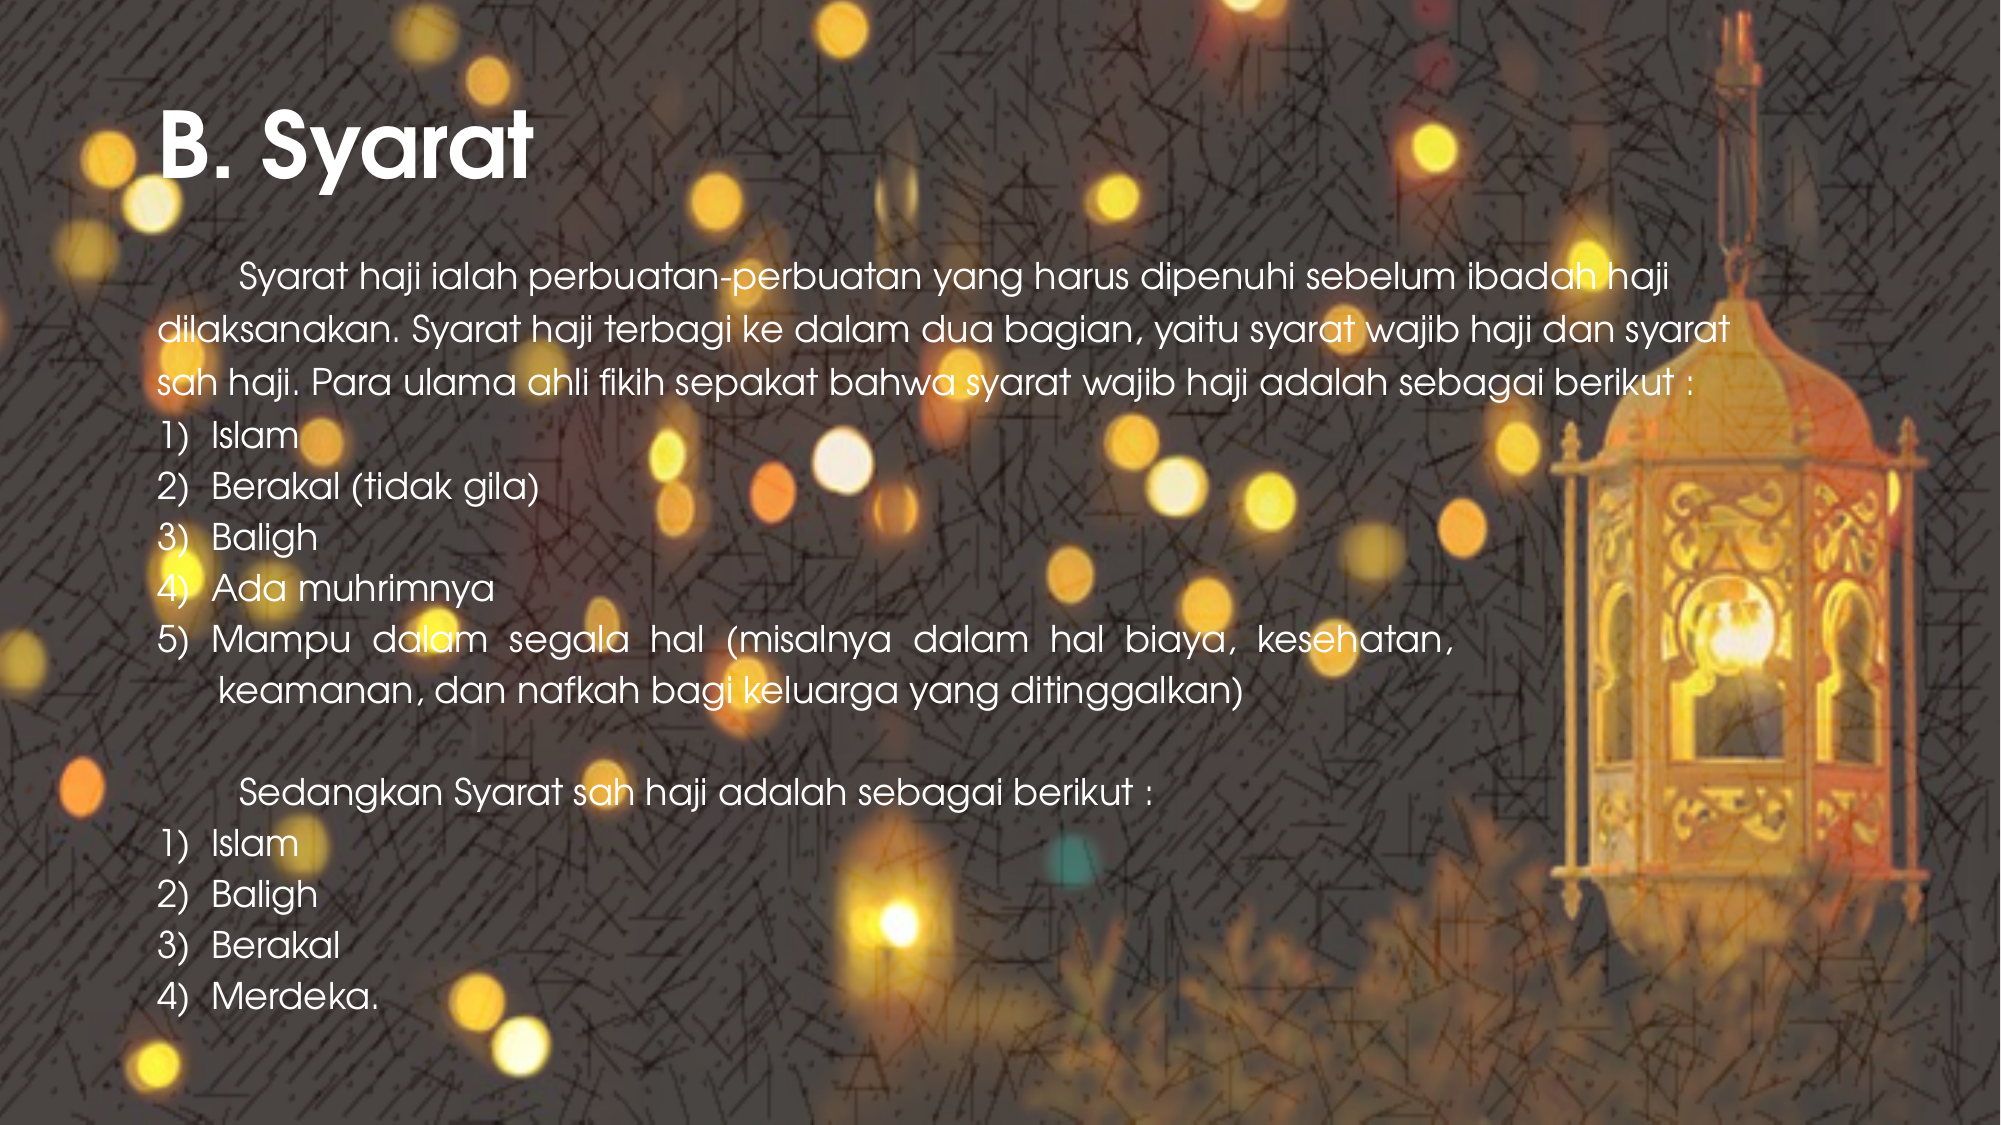

# B. Syarat
	Syarat haji ialah perbuatan-perbuatan yang harus dipenuhi sebelum ibadah haji dilaksanakan. Syarat haji terbagi ke dalam dua bagian, yaitu syarat wajib haji dan syarat sah haji. Para ulama ahli fikih sepakat bahwa syarat wajib haji adalah sebagai berikut :
1)  Islam
2)  Berakal (tidak gila)
3)  Baligh
4)  Ada muhrimnya
5)  Mampu  dalam  segala  hal  (misalnya  dalam  hal  biaya,  kesehatan,
      keamanan, dan nafkah bagi keluarga yang ditinggalkan)

	Sedangkan Syarat sah haji adalah sebagai berikut :
1)  Islam
2)  Baligh
3)  Berakal
4)  Merdeka.